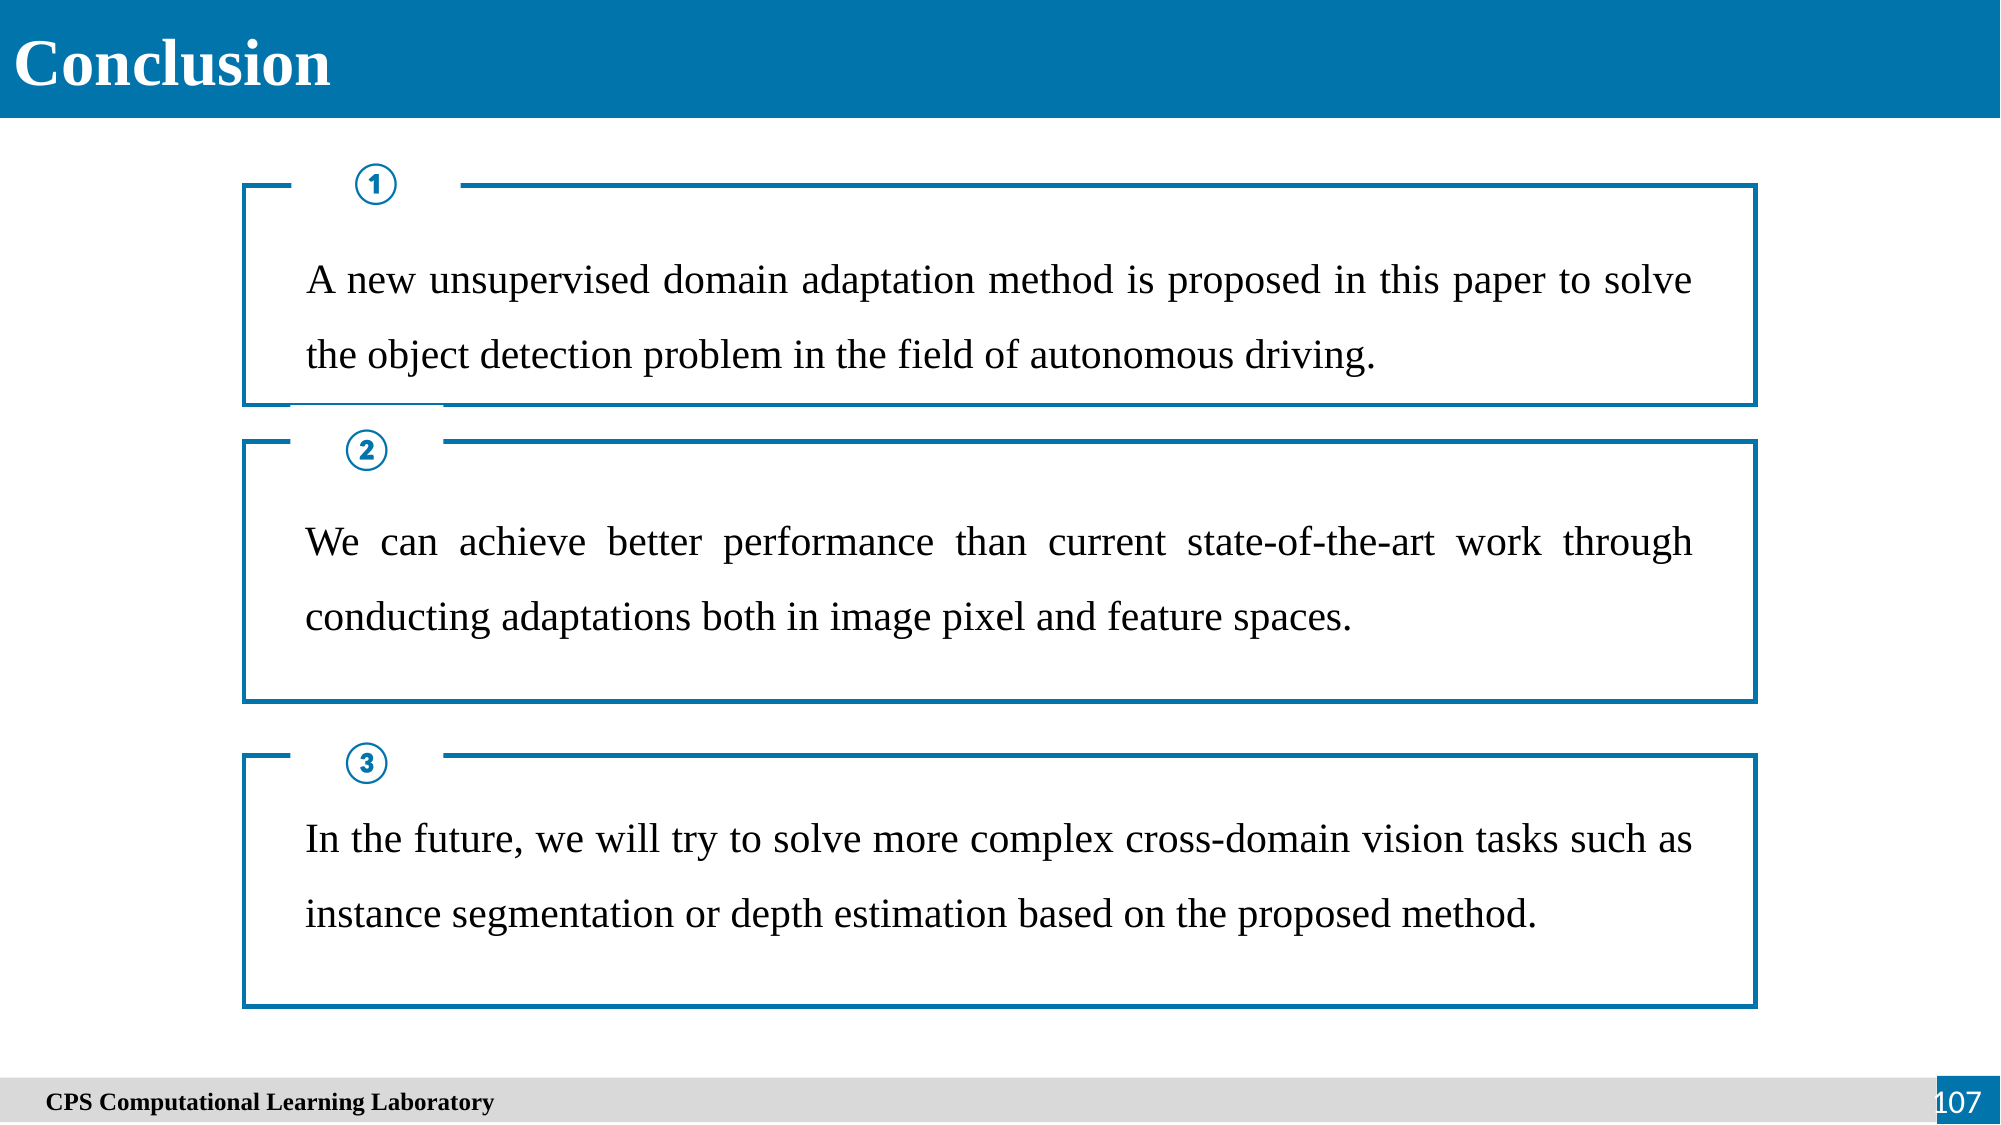

Conclusion
①

A new unsupervised domain adaptation method is proposed in this paper to solve the object detection problem in the field of autonomous driving.
②

We can achieve better performance than current state-of-the-art work through conducting adaptations both in image pixel and feature spaces.
③

In the future, we will try to solve more complex cross-domain vision tasks such as instance segmentation or depth estimation based on the proposed method.
107
　CPS Computational Learning Laboratory